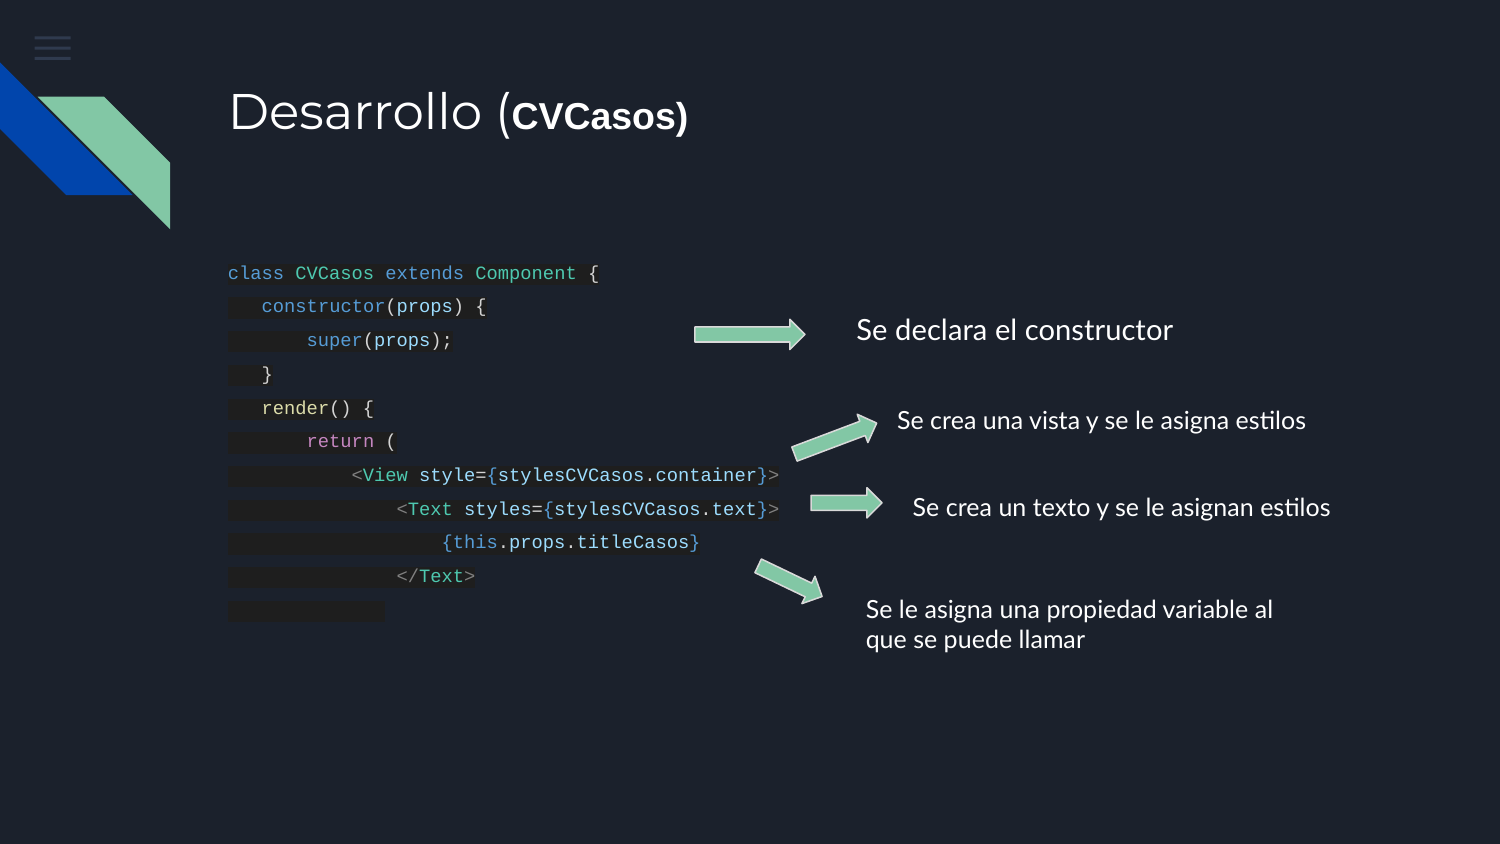

# Desarrollo (CVCasos)
class CVCasos extends Component {
   constructor(props) {
       super(props);
   }
   render() {
       return (
           <View style={stylesCVCasos.container}>
               <Text styles={stylesCVCasos.text}>
                   {this.props.titleCasos}
               </Text>

Se declara el constructor

Se crea una vista y se le asigna estilos

Se crea un texto y se le asignan estilos

Se le asigna una propiedad variable al que se puede llamar